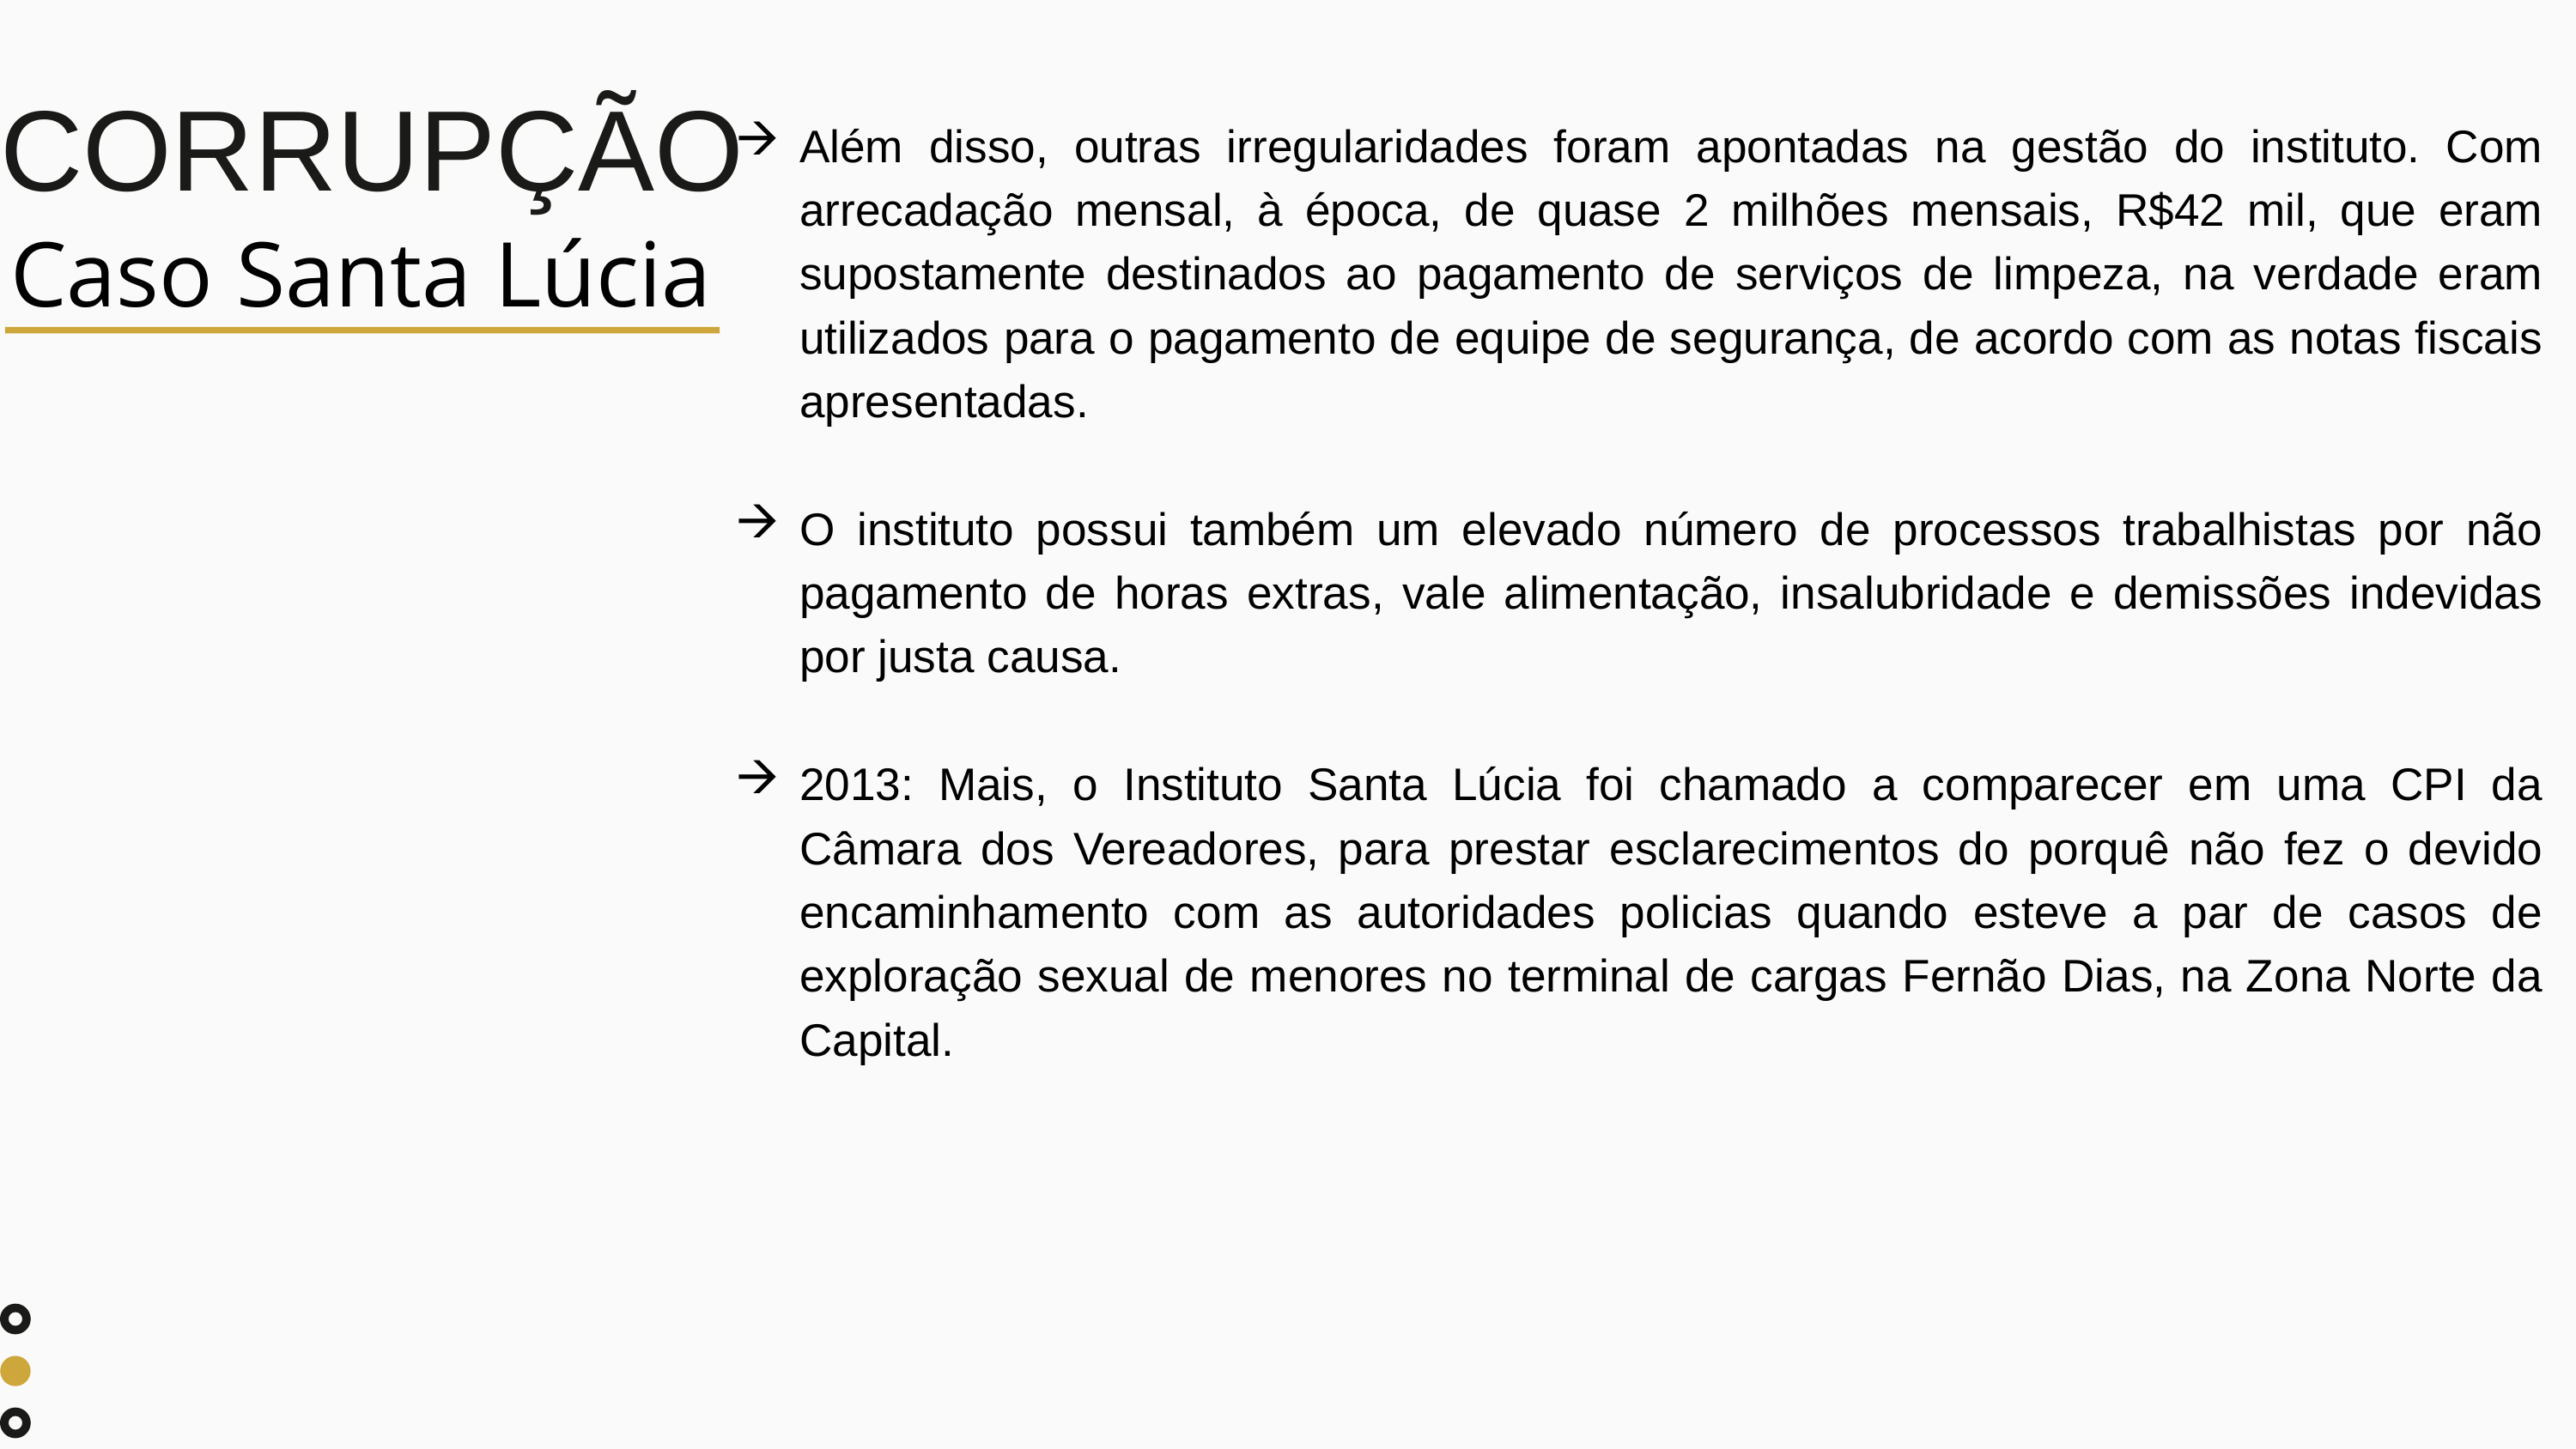

Além disso, outras irregularidades foram apontadas na gestão do instituto. Com arrecadação mensal, à época, de quase 2 milhões mensais, R$42 mil, que eram supostamente destinados ao pagamento de serviços de limpeza, na verdade eram utilizados para o pagamento de equipe de segurança, de acordo com as notas fiscais apresentadas.

O instituto possui também um elevado número de processos trabalhistas por não pagamento de horas extras, vale alimentação, insalubridade e demissões indevidas por justa causa.

2013: Mais, o Instituto Santa Lúcia foi chamado a comparecer em uma CPI da Câmara dos Vereadores, para prestar esclarecimentos do porquê não fez o devido encaminhamento com as autoridades policias quando esteve a par de casos de exploração sexual de menores no terminal de cargas Fernão Dias, na Zona Norte da Capital.

CORRUPÇÃO
Caso Santa Lúcia